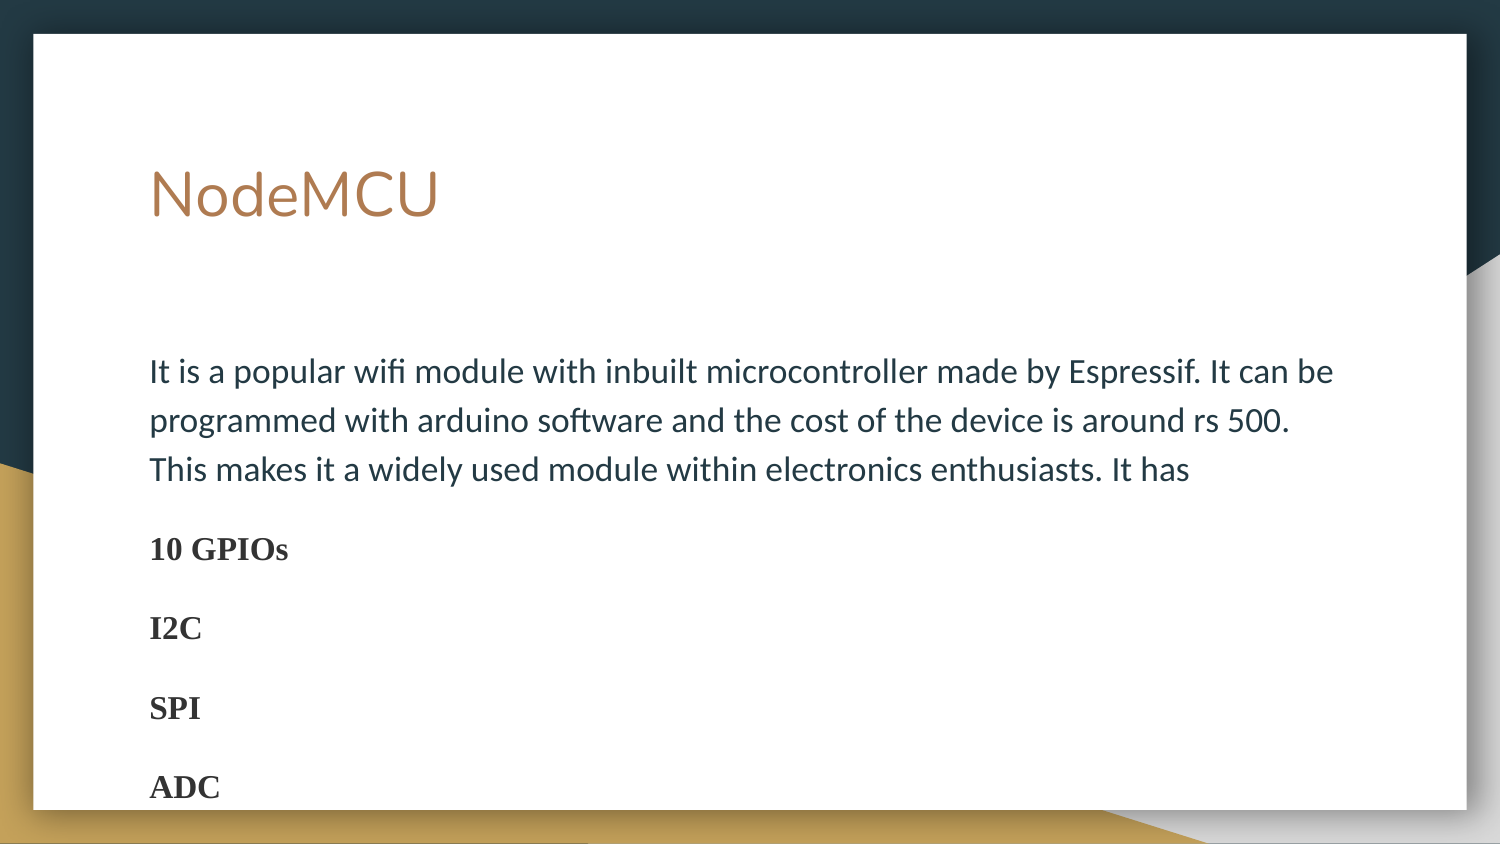

# NodeMCU
It is a popular wifi module with inbuilt microcontroller made by Espressif. It can be programmed with arduino software and the cost of the device is around rs 500. This makes it a widely used module within electronics enthusiasts. It has
10 GPIOs
I2C
SPI
ADC